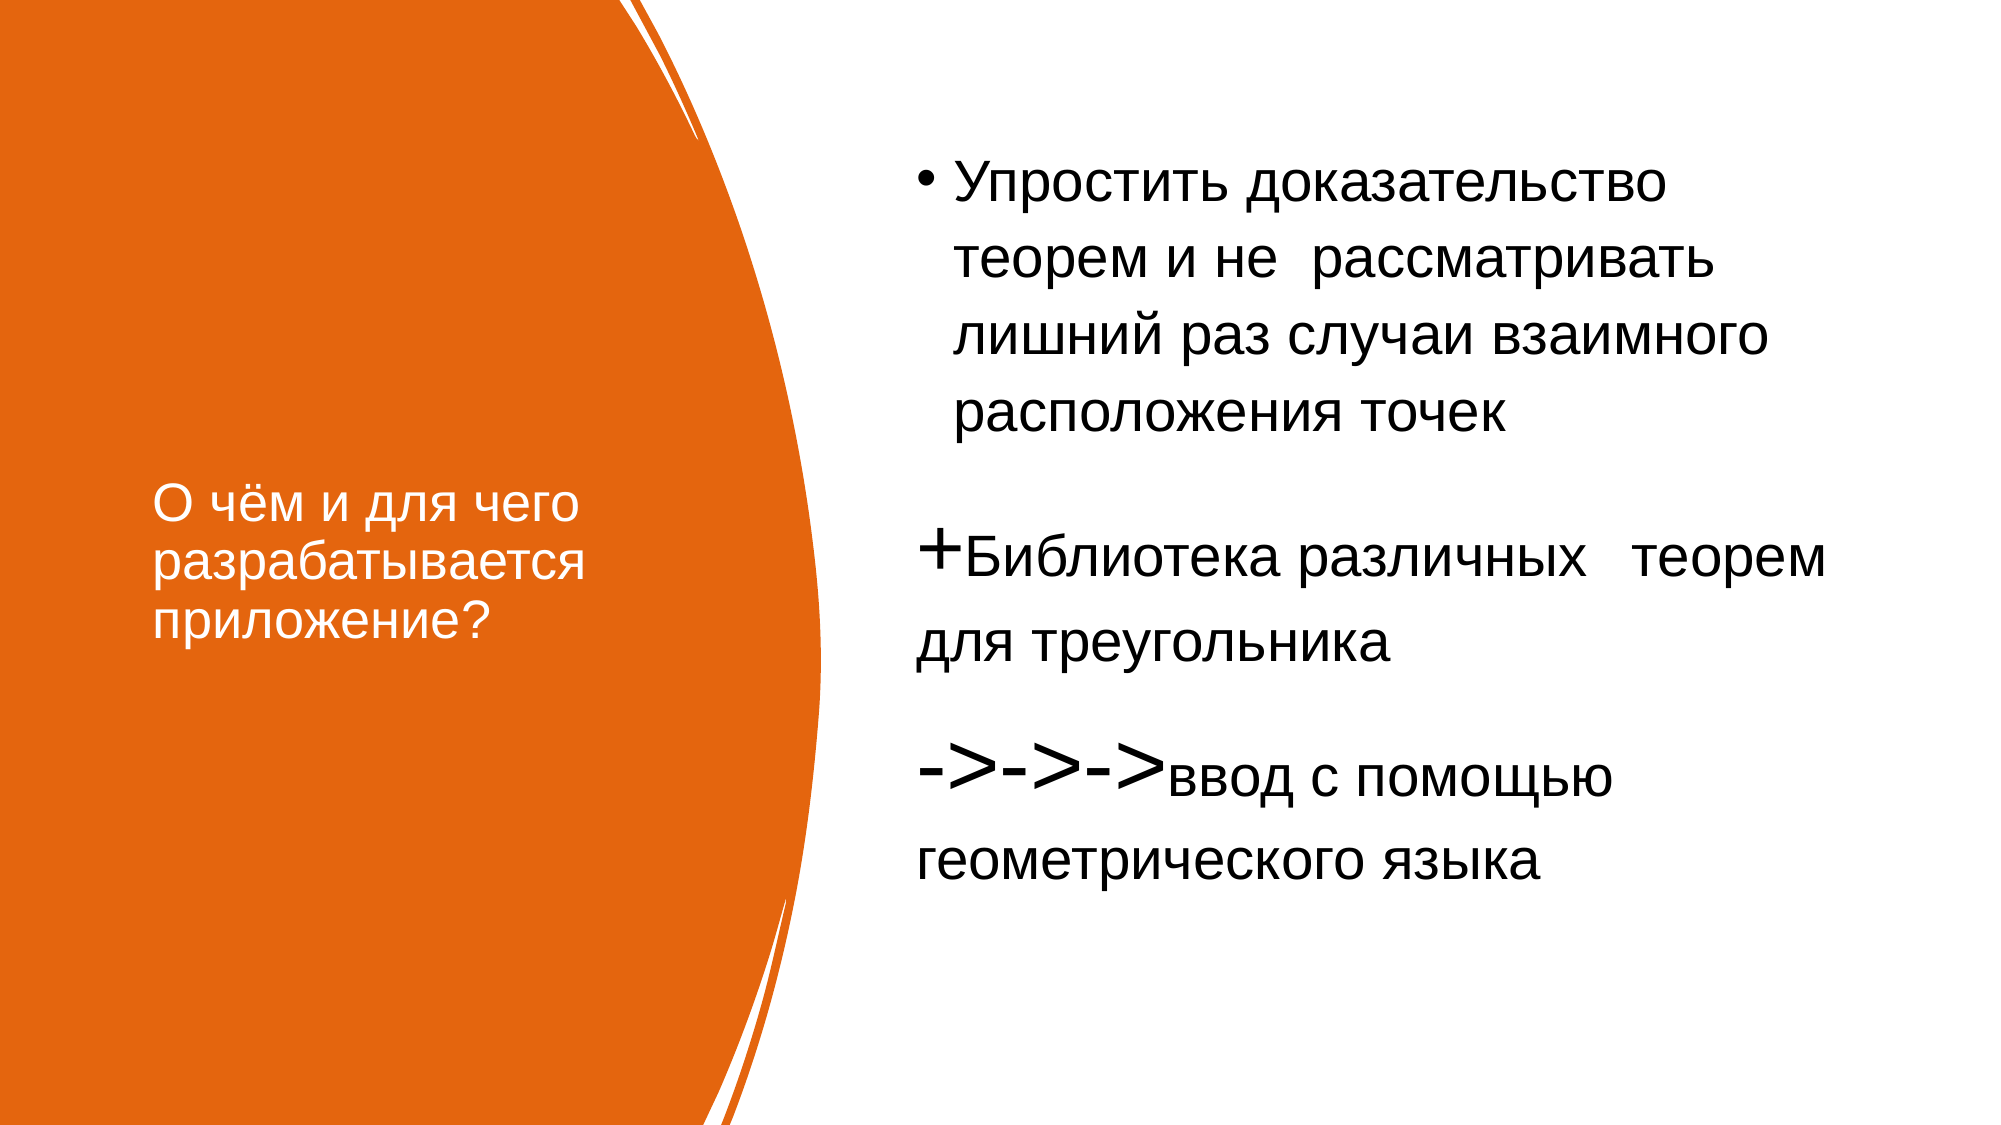

О чём и для чего разрабатывается приложение?
Упростить доказательство теорем и не  рассматривать лишний раз случаи взаимного расположения точек
+Библиотека различных  теорем для треугольника
->->->ввод с помощью геометрического языка